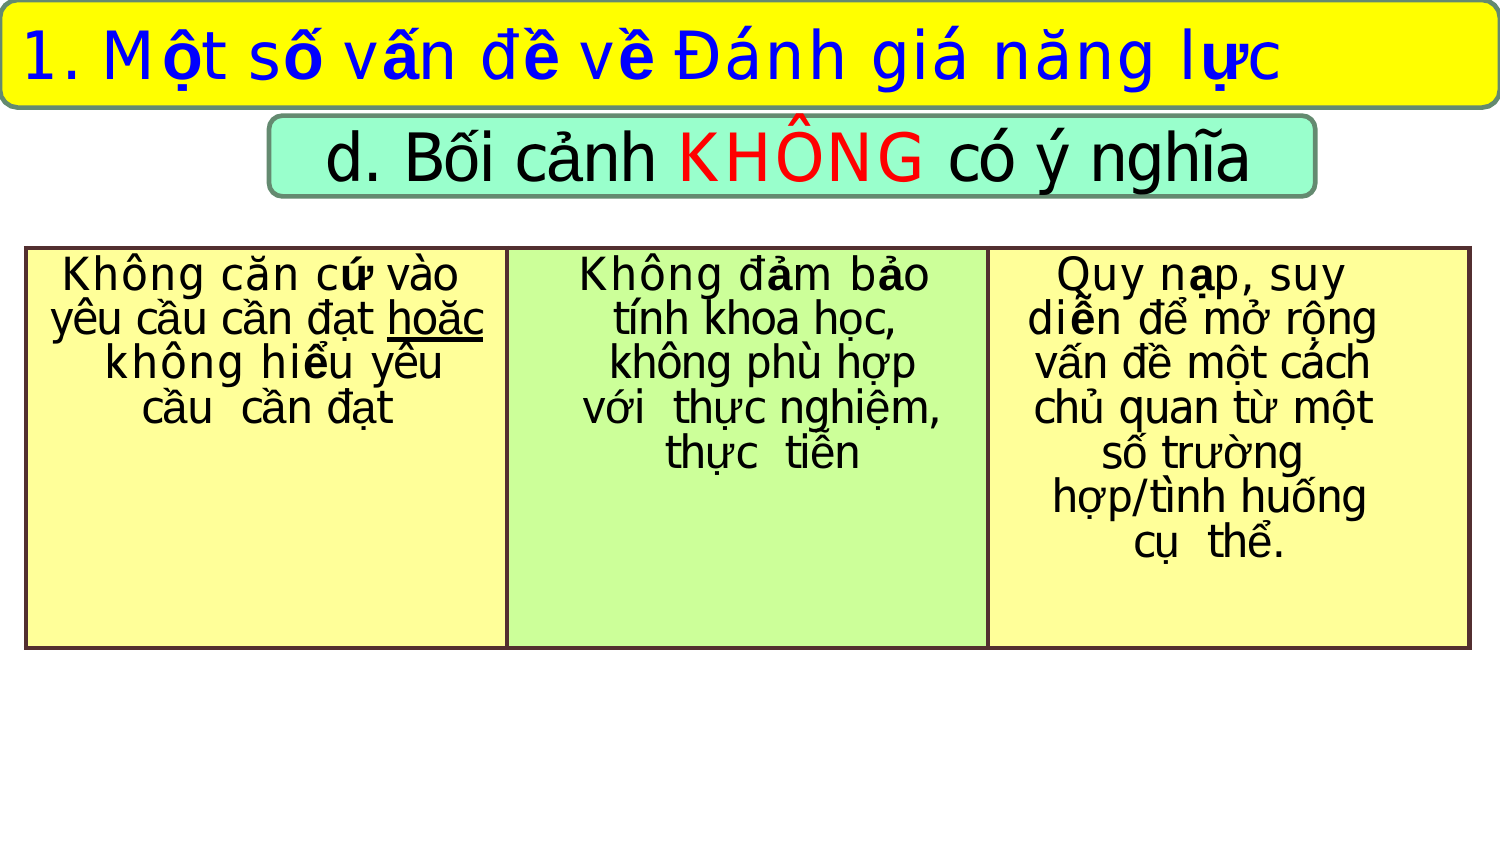

# 1. Một số vấn đề về Đánh giá năng lực
d. Bối cảnh KHÔNG có ý nghĩa

| Không căn cứ vào yêu cầu cần đạt hoặc không hiểu yêu cầu cần đạt | Không đảm bảo tính khoa học, không phù hợp với thực nghiệm, thực tiễn | Quy nạp, suy diễn để mở rộng vấn đề một cách chủ quan từ một số trường hợp/tình huống cụ thể. |
| --- | --- | --- |